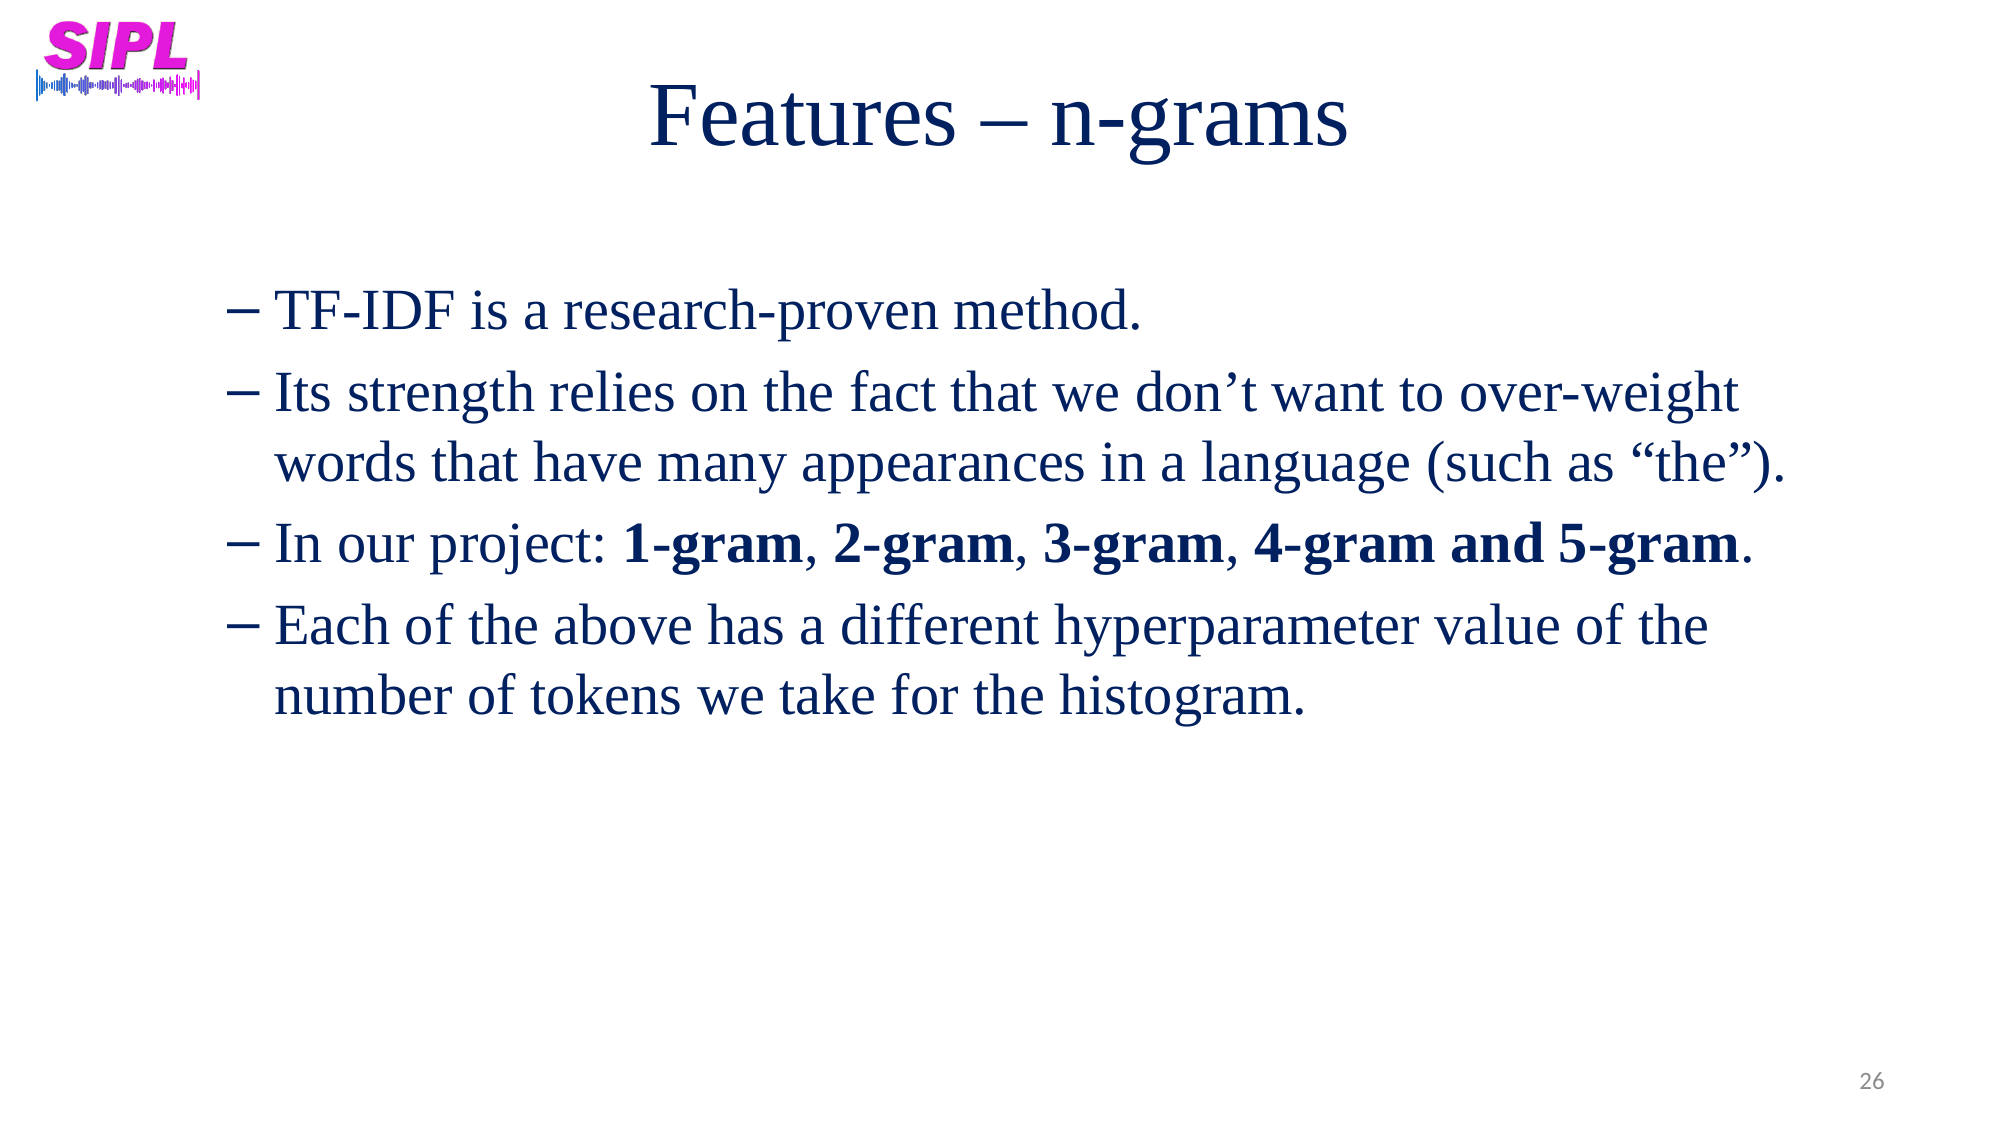

# Features – n-grams

TF-IDF is a research-proven method.
Its strength relies on the fact that we don’t want to over-weight words that have many appearances in a language (such as “the”).
In our project: 1-gram, 2-gram, 3-gram, 4-gram and 5-gram.
Each of the above has a different hyperparameter value of the number of tokens we take for the histogram.
26